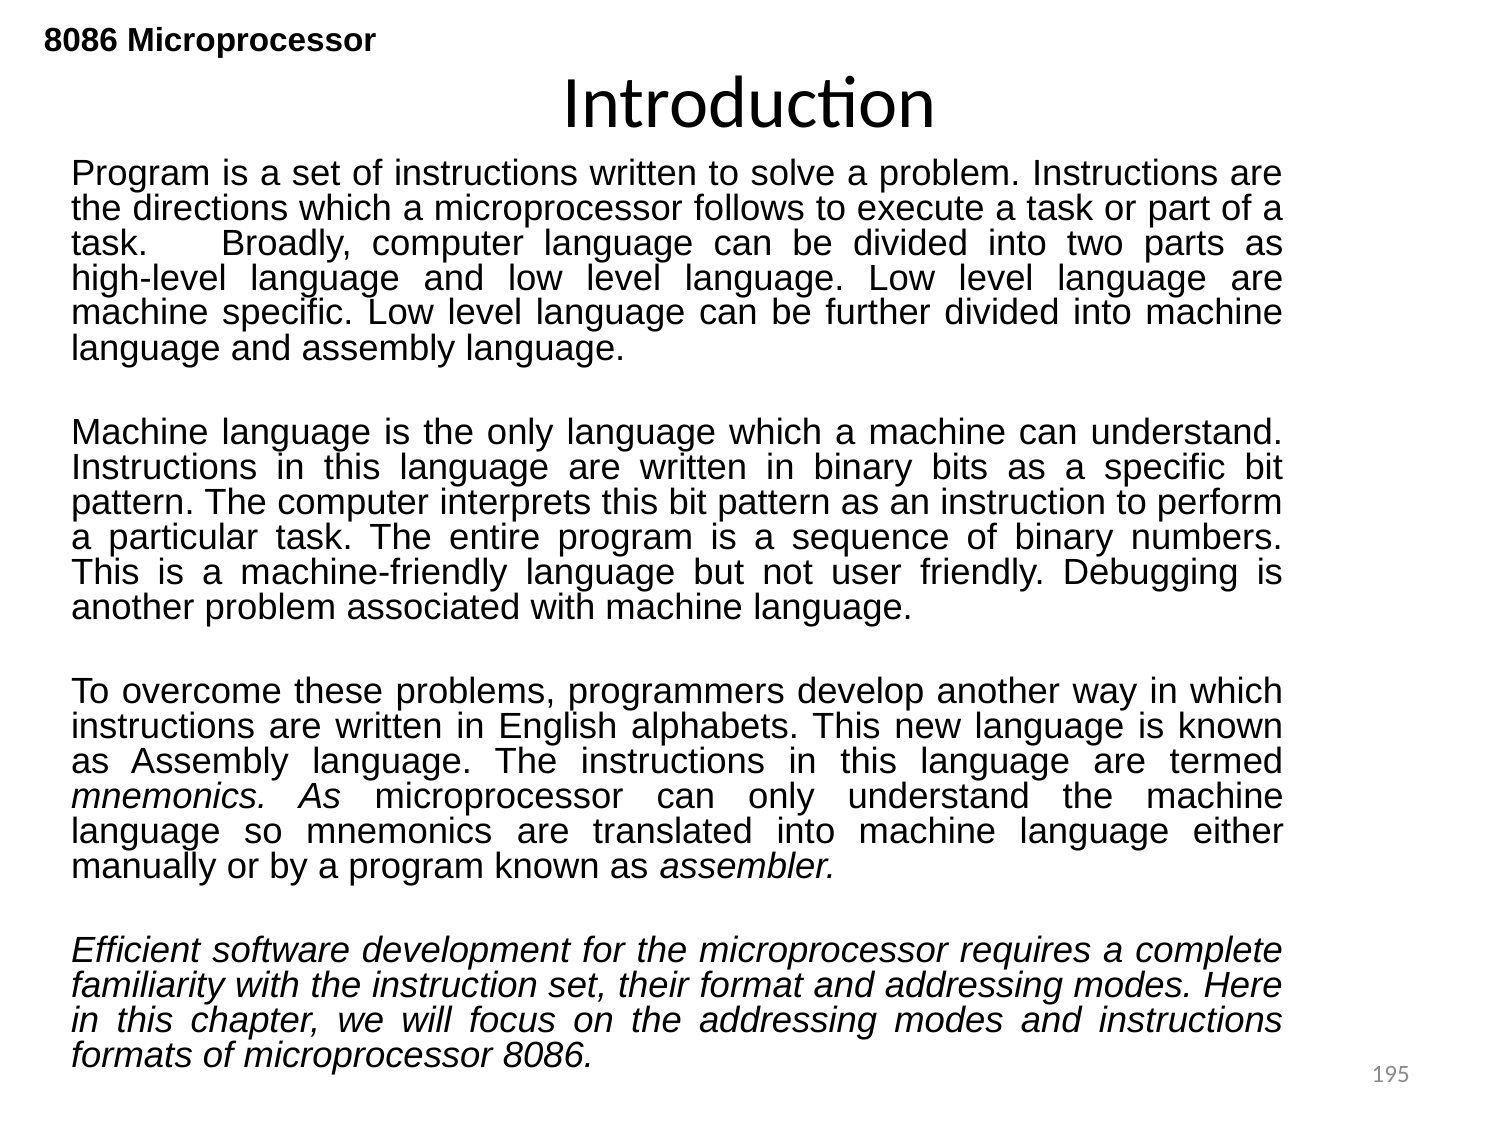

8086 Microprocessor
# Introduction
	Program is a set of instructions written to solve a problem. Instructions are the directions which a microprocessor follows to execute a task or part of a task.	Broadly, computer language can be divided into two parts as high-level language and low level language. Low level language are machine specific. Low level language can be further divided into machine language and assembly language.

	Machine language is the only language which a machine can understand. Instructions in this language are written in binary bits as a specific bit pattern. The computer interprets this bit pattern as an instruction to perform a particular task. The entire program is a sequence of binary numbers. This is a machine-friendly language but not user friendly. Debugging is another problem associated with machine language.

	To overcome these problems, programmers develop another way in which instructions are written in English alphabets. This new language is known as Assembly language. The instructions in this language are termed mnemonics. As microprocessor can only understand the machine language so mnemonics are translated into machine language either manually or by a program known as assembler.

	Efficient software development for the microprocessor requires a complete familiarity with the instruction set, their format and addressing modes. Here in this chapter, we will focus on the addressing modes and instructions formats of microprocessor 8086.
195